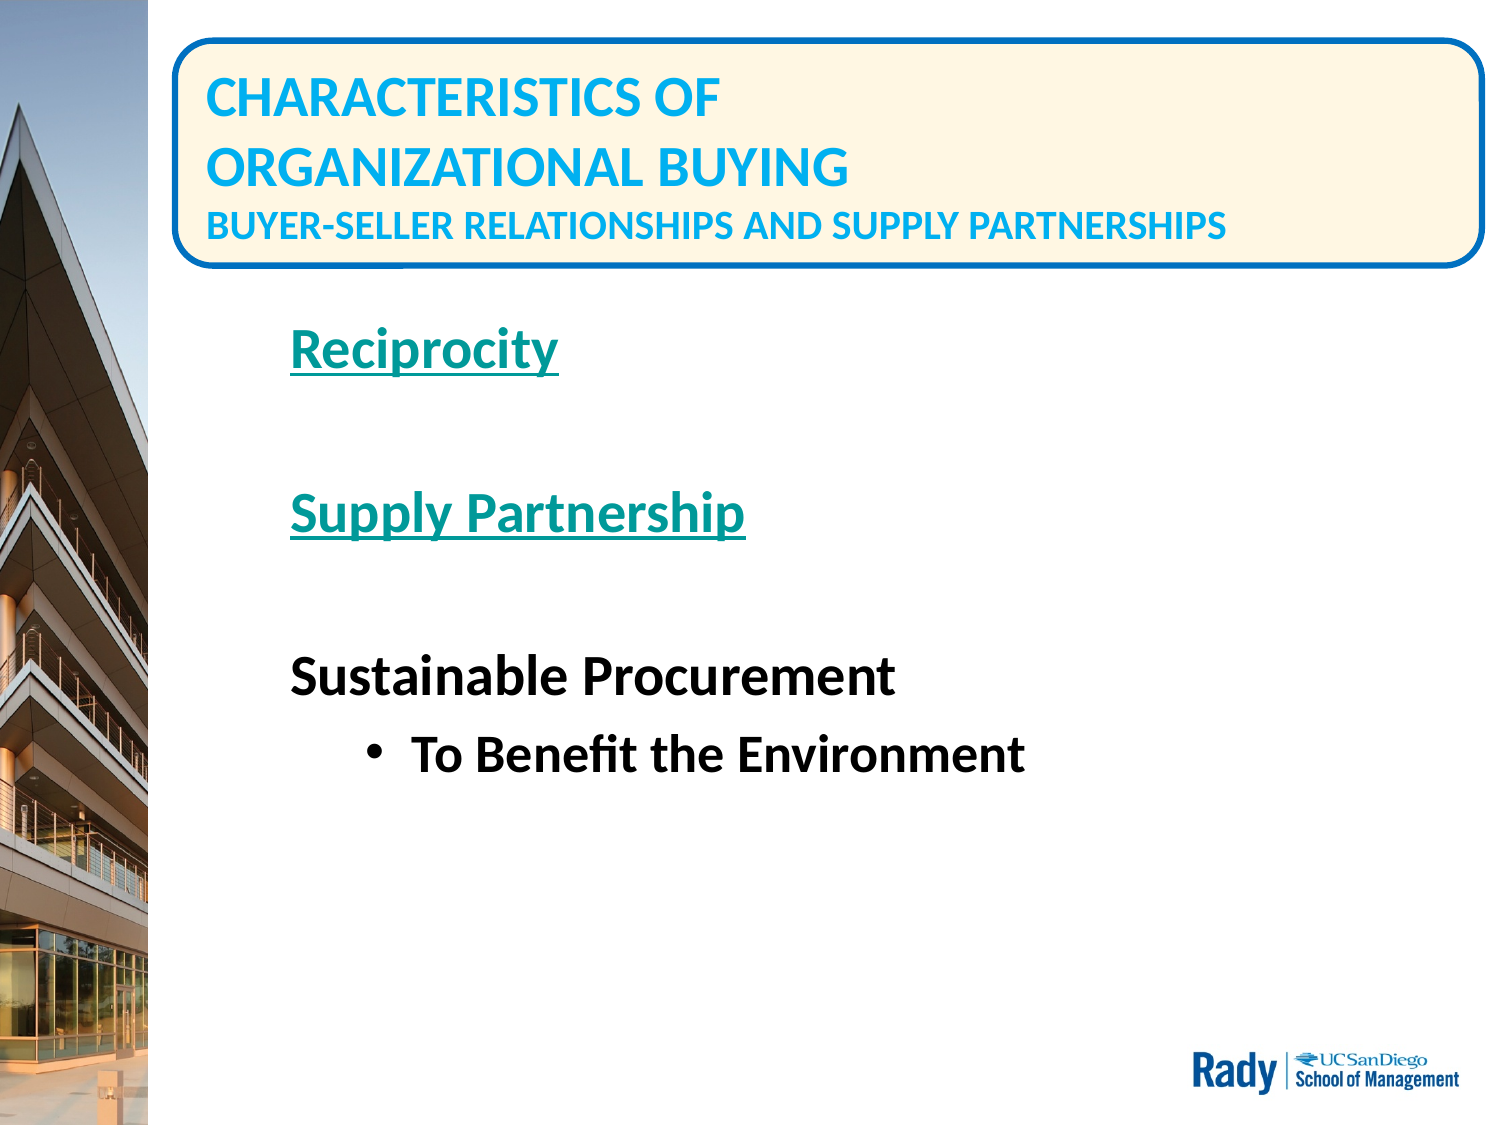

# CHARACTERISTICS OF ORGANIZATIONAL BUYING BUYER-SELLER RELATIONSHIPS AND SUPPLY PARTNERSHIPS
Reciprocity

Supply Partnership

Sustainable Procurement
To Benefit the Environment